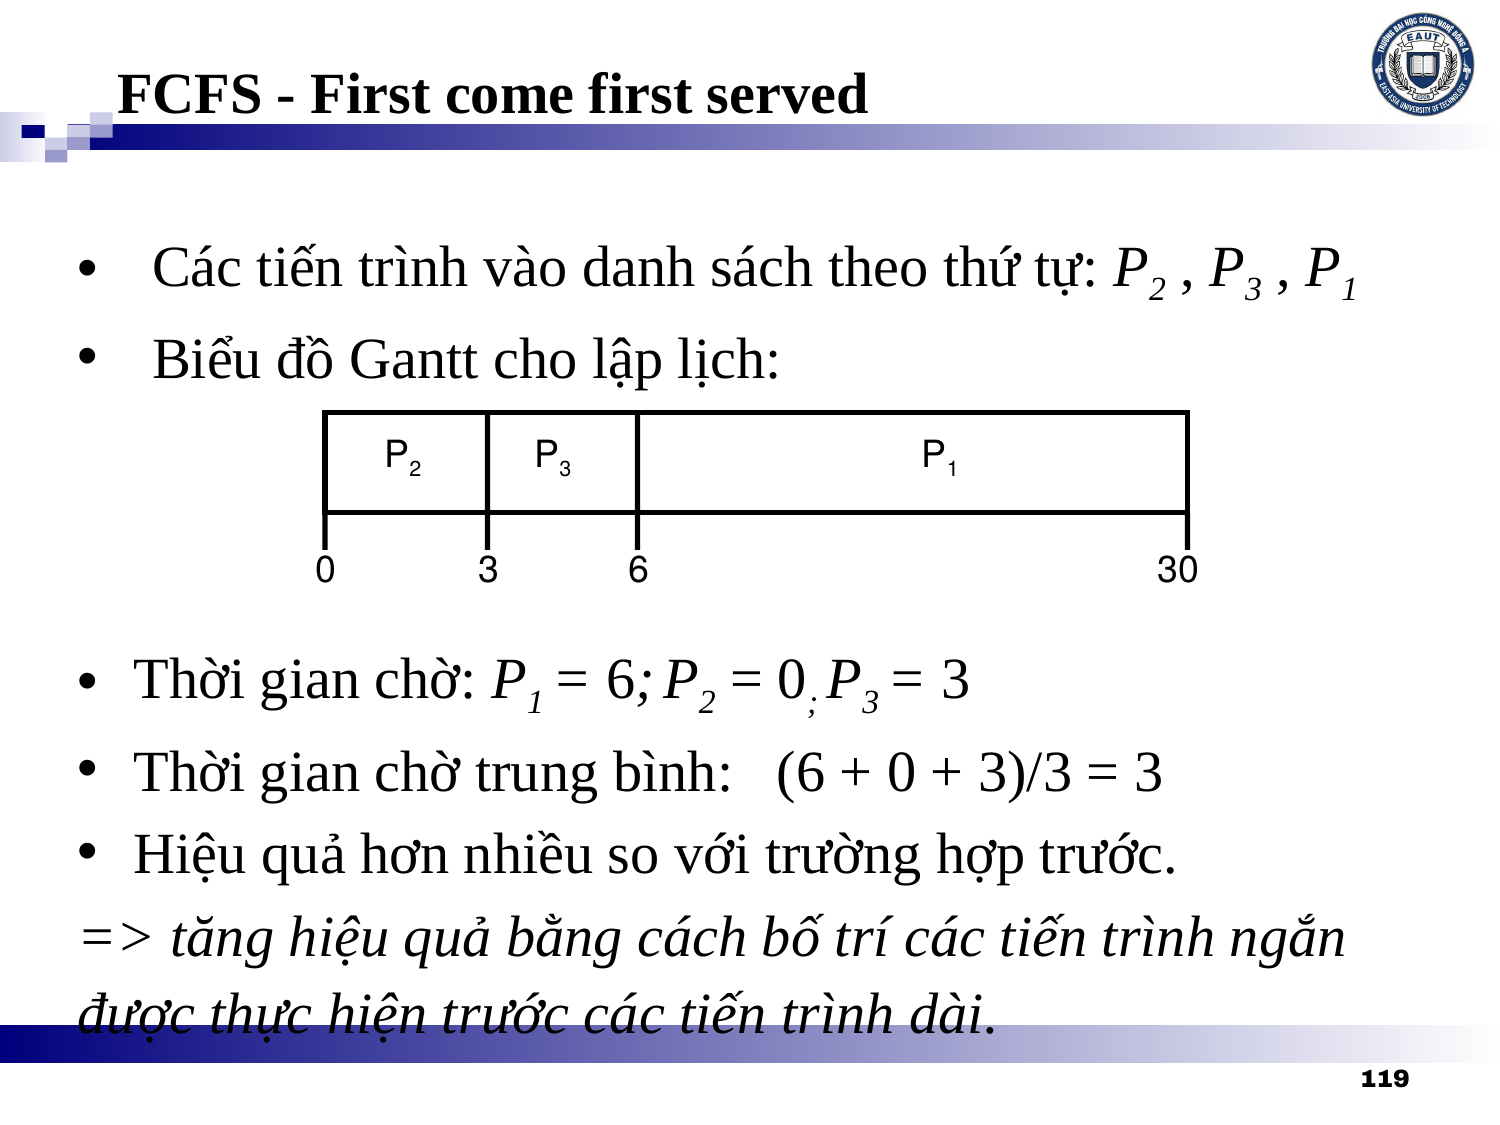

FCFS - First come first served
Các tiến trình vào danh sách theo thứ tự: P2 , P3 , P1
Biểu đồ Gantt cho lập lịch:

P2
P3
P1

0
3
6
30
Thời gian chờ: P1 = 6; P2 = 0; P3 = 3
Thời gian chờ trung bình:   (6 + 0 + 3)/3 = 3
Hiệu quả hơn nhiều so với trường hợp trước.
=> tăng hiệu quả bằng cách bố trí các tiến trình ngắn được thực hiện trước các tiến trình dài.
119